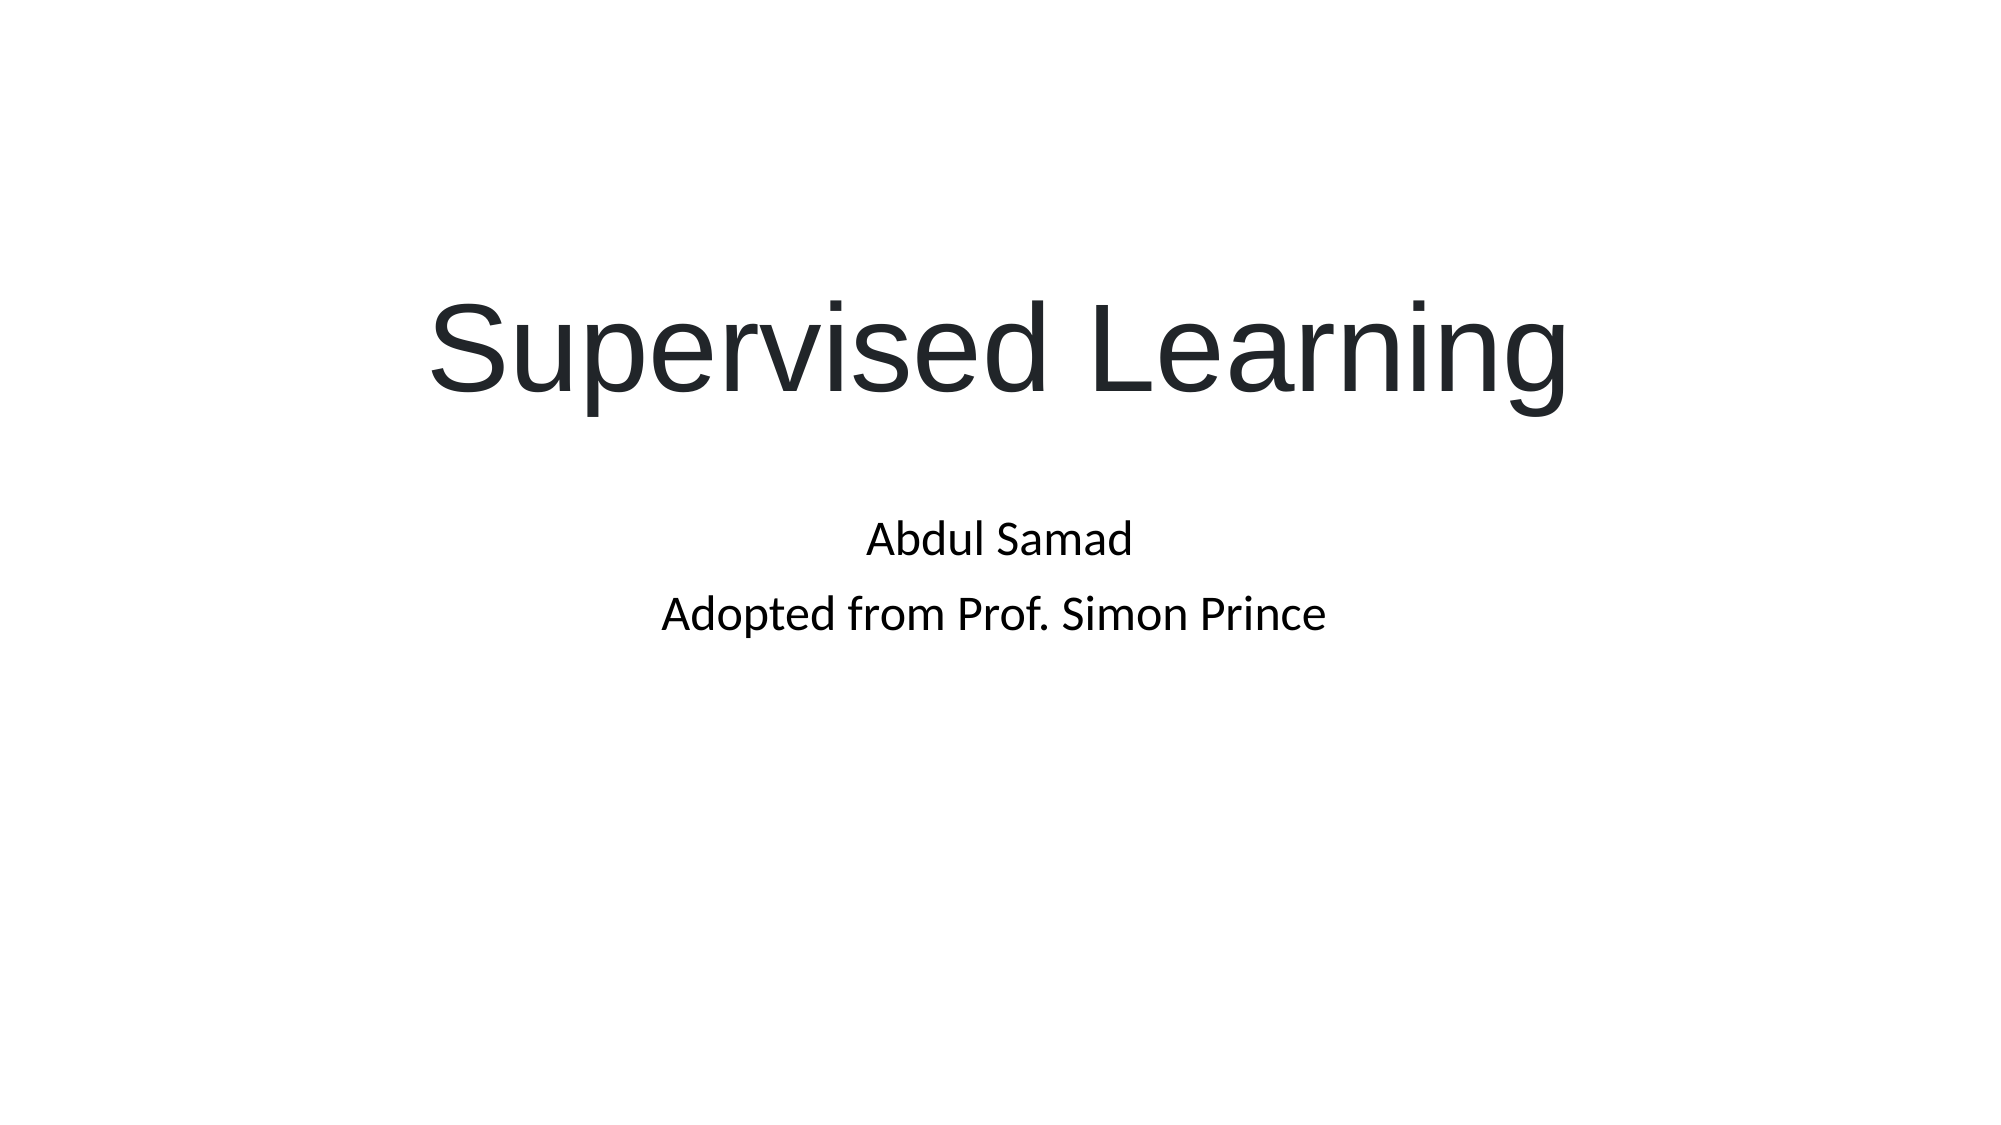

# Supervised Learning
Abdul Samad
Adopted from Prof. Simon Prince